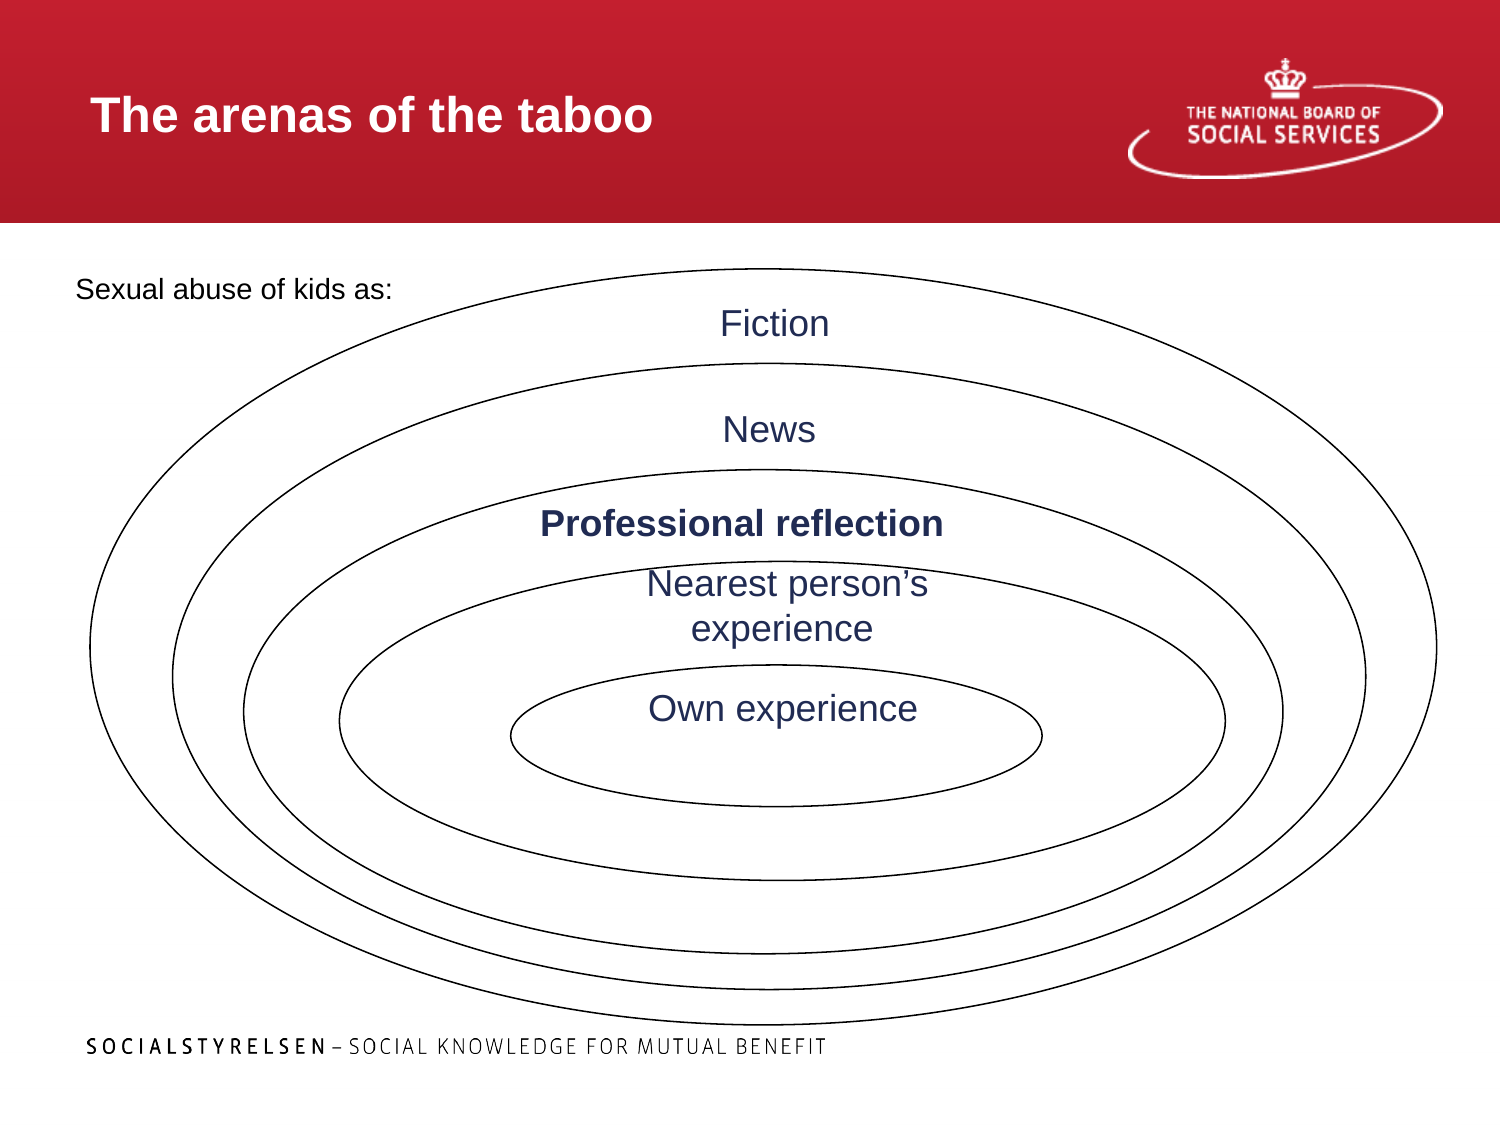

# The arenas of the taboo
Sexual abuse of kids as:

Fiction

News

Professional reflection
Nearest person’s experience

Own experience